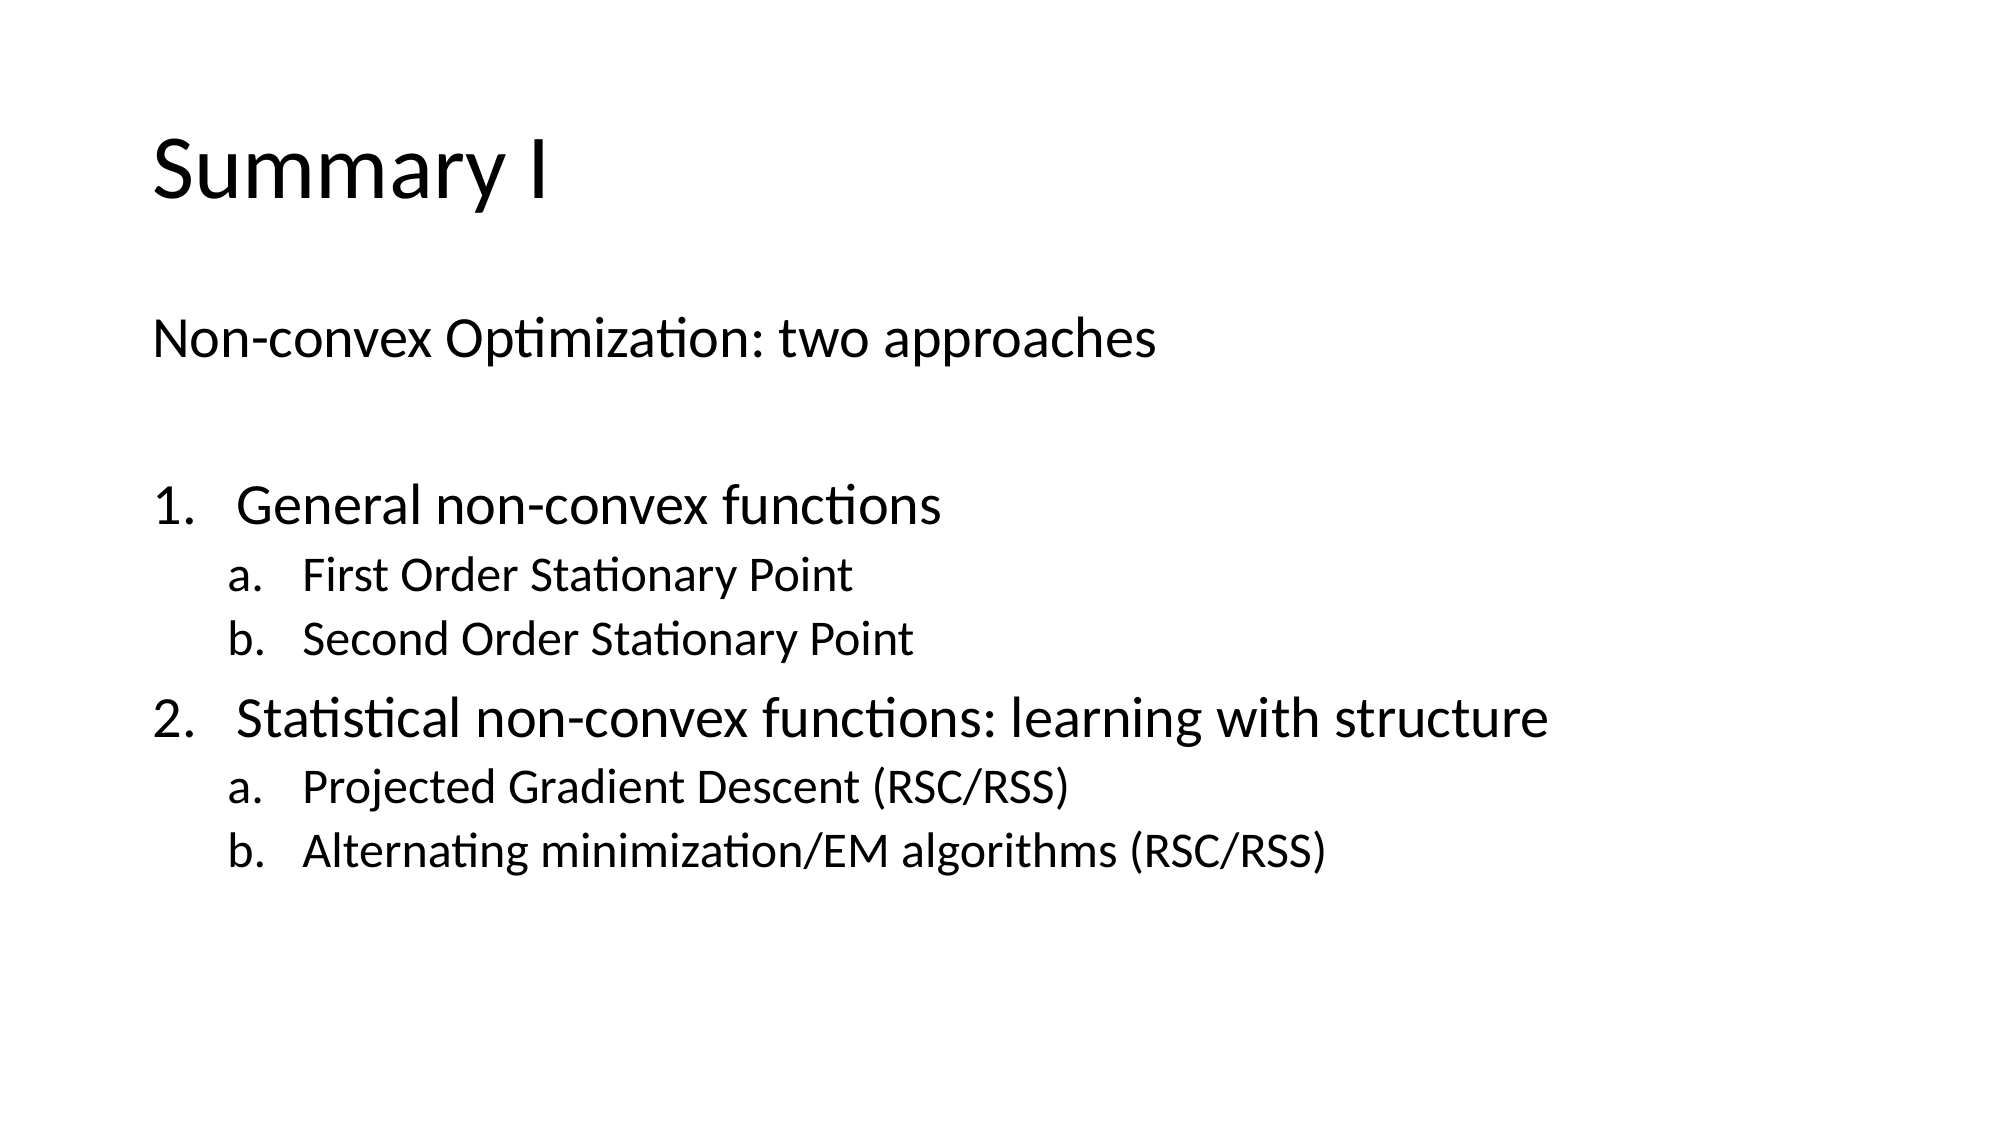

# Summary I
Non-convex Optimization: two approaches

General non-convex functions
First Order Stationary Point
Second Order Stationary Point
Statistical non-convex functions: learning with structure
Projected Gradient Descent (RSC/RSS)
Alternating minimization/EM algorithms (RSC/RSS)